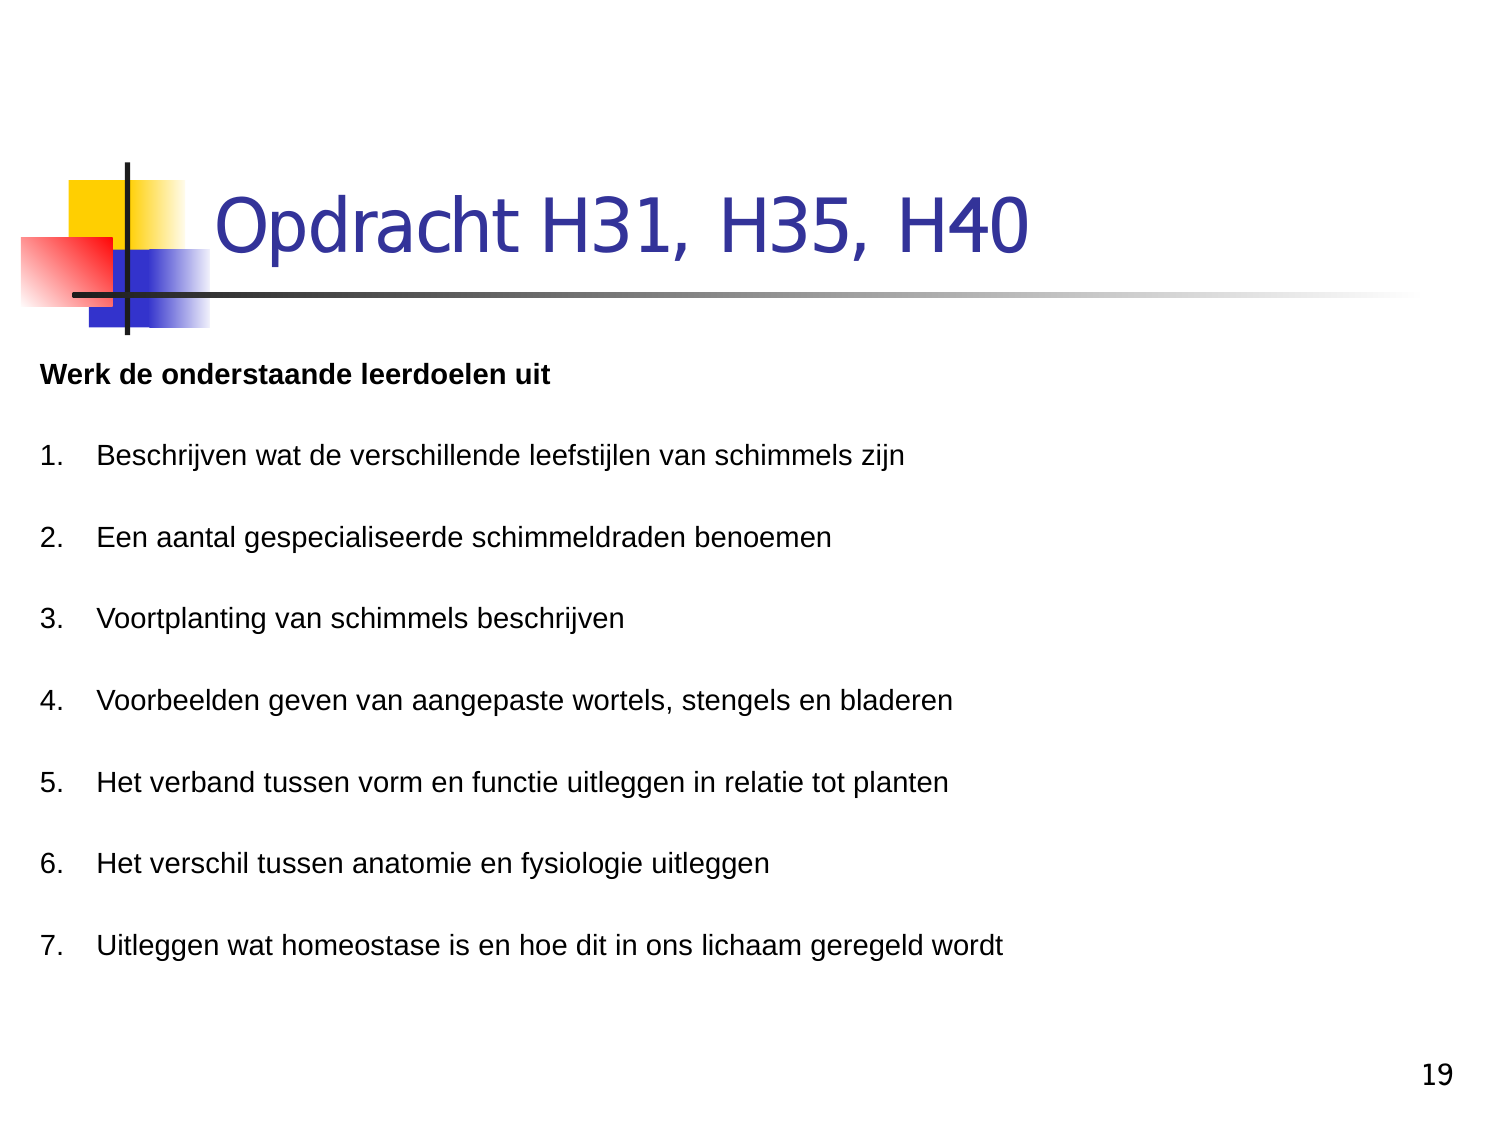

# Opdracht H31, H35, H40
Werk de onderstaande leerdoelen uit

Beschrijven wat de verschillende leefstijlen van schimmels zijn

Een aantal gespecialiseerde schimmeldraden benoemen

Voortplanting van schimmels beschrijven

Voorbeelden geven van aangepaste wortels, stengels en bladeren​

Het verband tussen vorm en functie uitleggen in relatie tot planten​

Het verschil tussen anatomie en fysiologie uitleggen​

Uitleggen wat homeostase is en hoe dit in ons lichaam geregeld wordt​

19